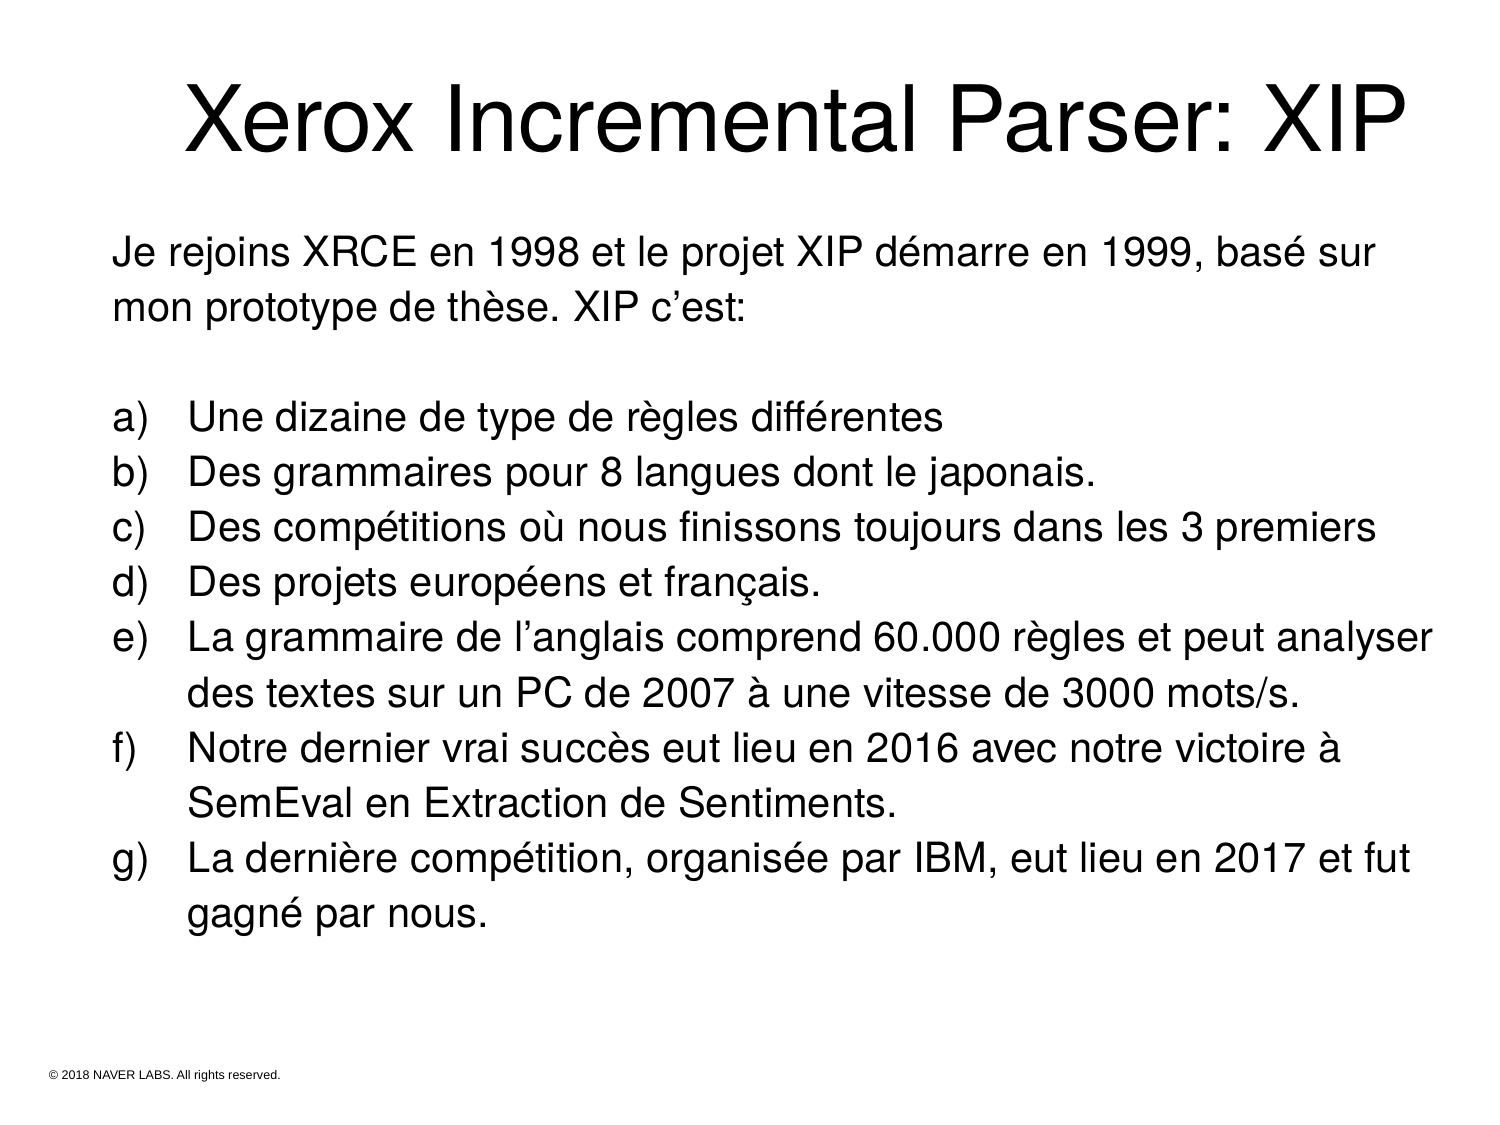

Xerox Incremental Parser: XIP
Je rejoins XRCE en 1998 et le projet XIP démarre en 1999, basé sur mon prototype de thèse. XIP c’est:

Une dizaine de type de règles différentes
Des grammaires pour 8 langues dont le japonais.
Des compétitions où nous finissons toujours dans les 3 premiers
Des projets européens et français.
La grammaire de l’anglais comprend 60.000 règles et peut analyser des textes sur un PC de 2007 à une vitesse de 3000 mots/s.
Notre dernier vrai succès eut lieu en 2016 avec notre victoire à SemEval en Extraction de Sentiments.
La dernière compétition, organisée par IBM, eut lieu en 2017 et fut gagné par nous.

16